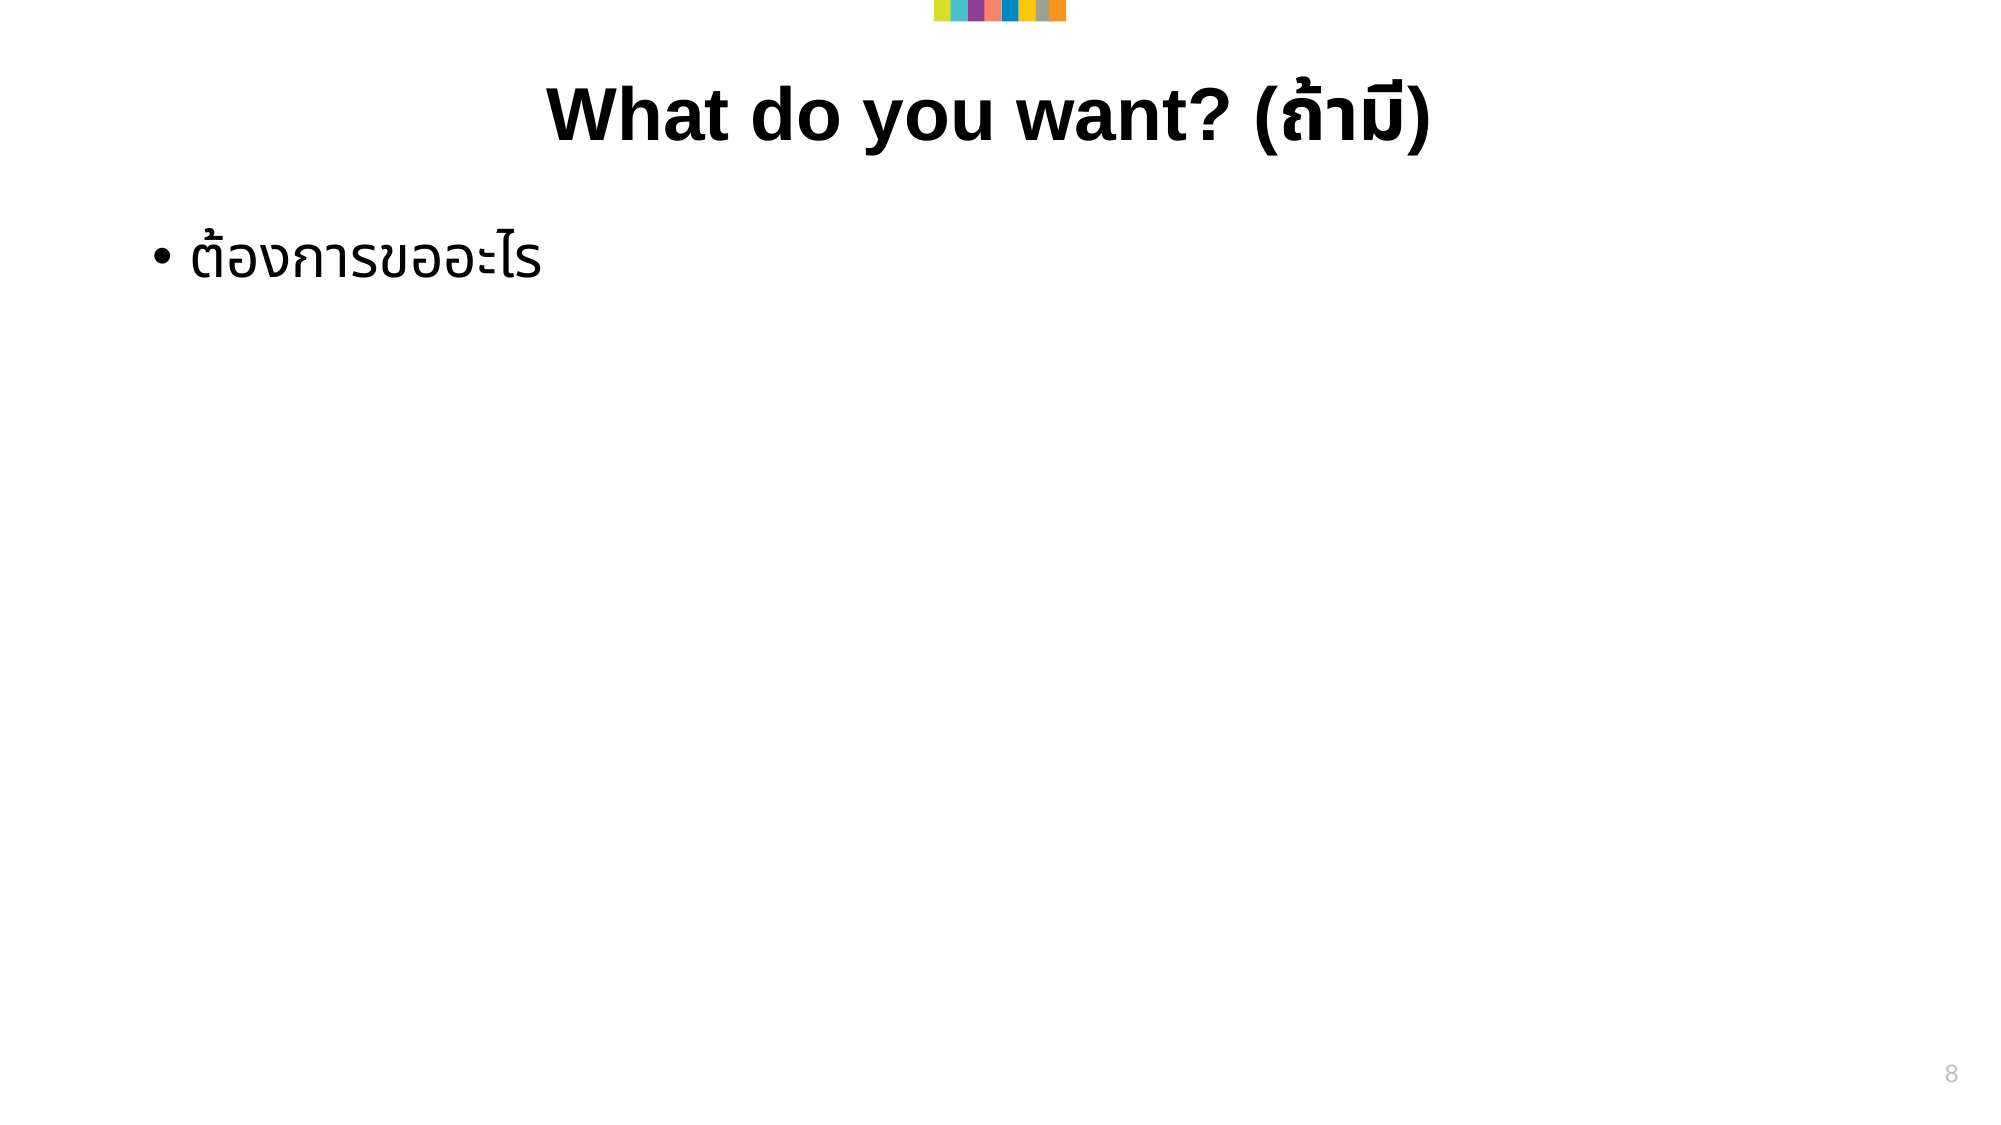

# What do you want? (ถ้ามี)
ต้องการขออะไร
8